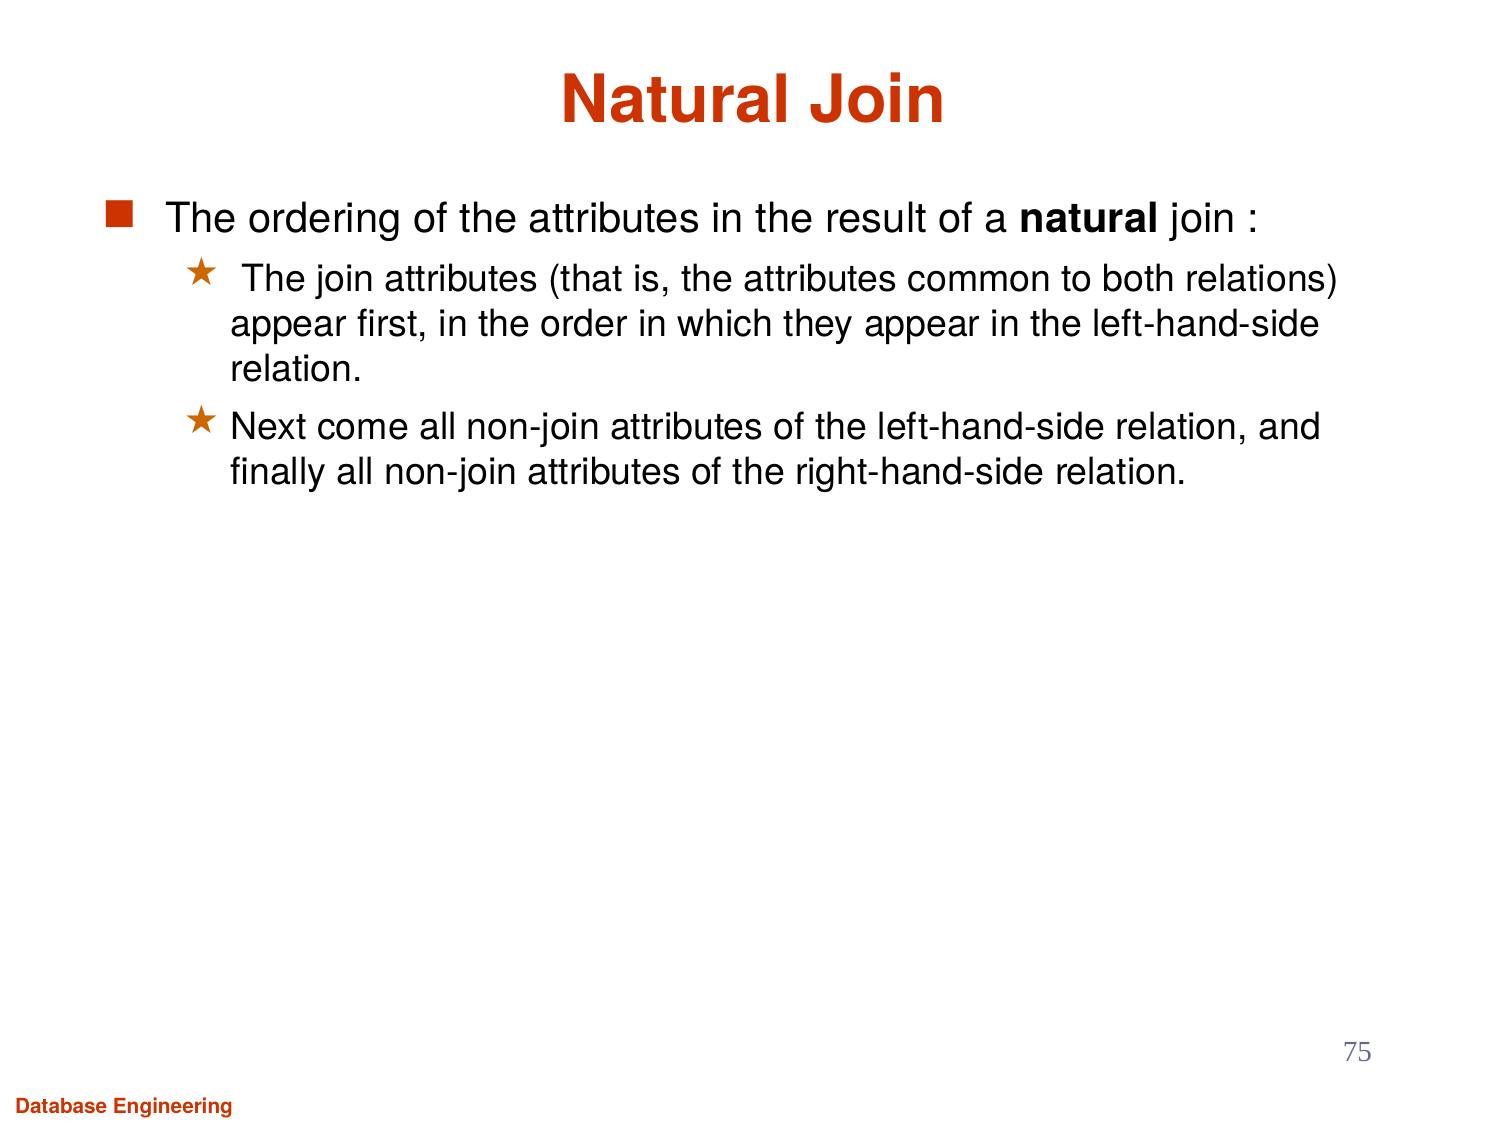

# Natural Join
The ordering of the attributes in the result of a natural join :
 The join attributes (that is, the attributes common to both relations) appear first, in the order in which they appear in the left-hand-side relation.
Next come all non-join attributes of the left-hand-side relation, and finally all non-join attributes of the right-hand-side relation.
75